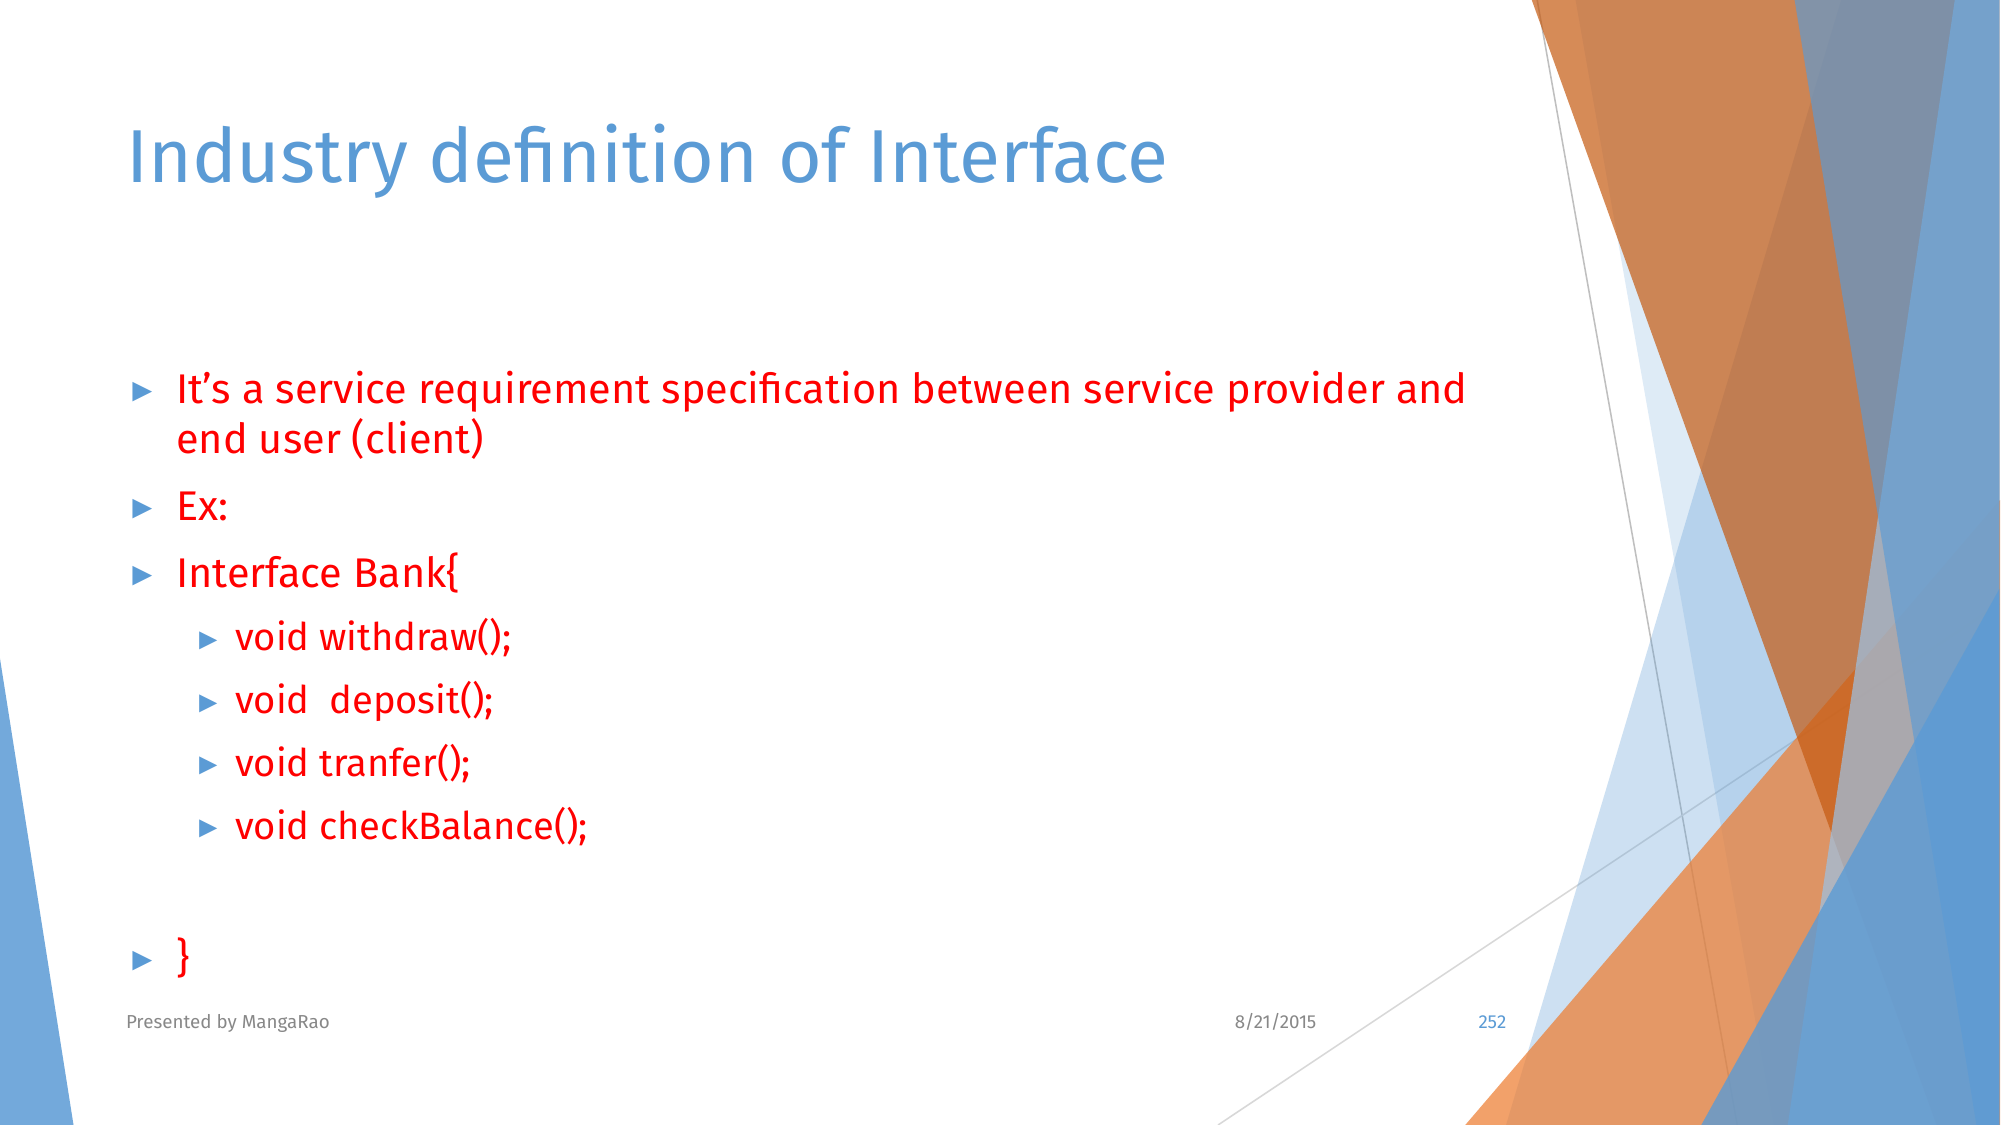

# Industry definition of Interface
It’s a service requirement specification between service provider and end user (client)
Ex:
Interface Bank{
void withdraw();
void  deposit();
void tranfer();
void checkBalance();

}
Presented by MangaRao
8/21/2015
252